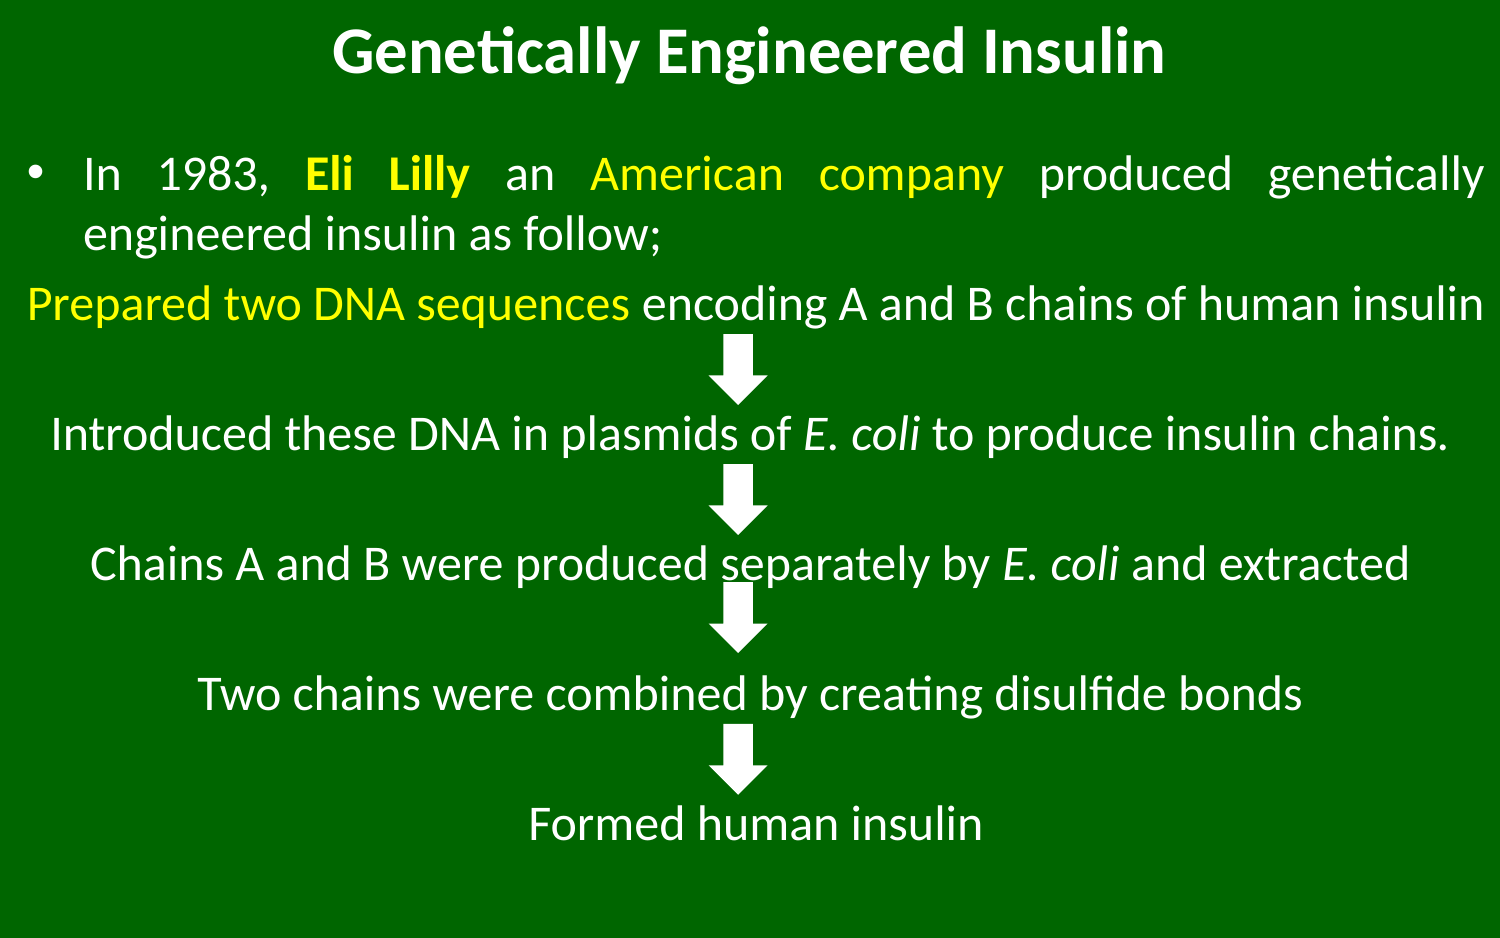

# Genetically Engineered Insulin
In 1983, Eli Lilly an American company produced genetically engineered insulin as follow;
Prepared two DNA sequences encoding A and B chains of human insulin
Introduced these DNA in plasmids of E. coli to produce insulin chains.
Chains A and B were produced separately by E. coli and extracted
Two chains were combined by creating disulfide bonds
Formed human insulin